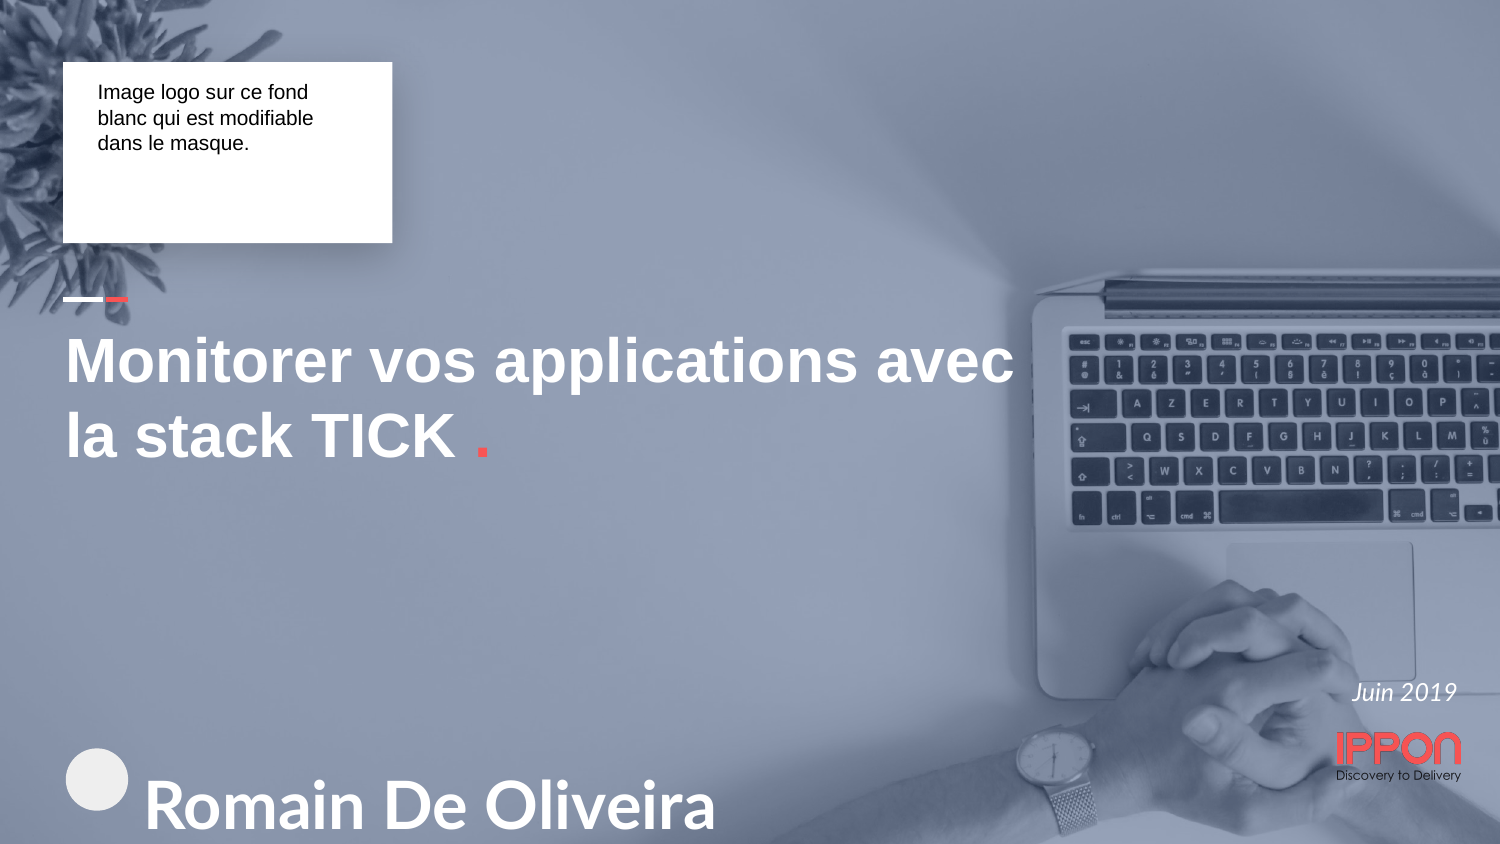

Image logo sur ce fond blanc qui est modifiable dans le masque.
Monitorer vos applications avec
la stack TICK .

Romain De Oliveira

Juin 2019